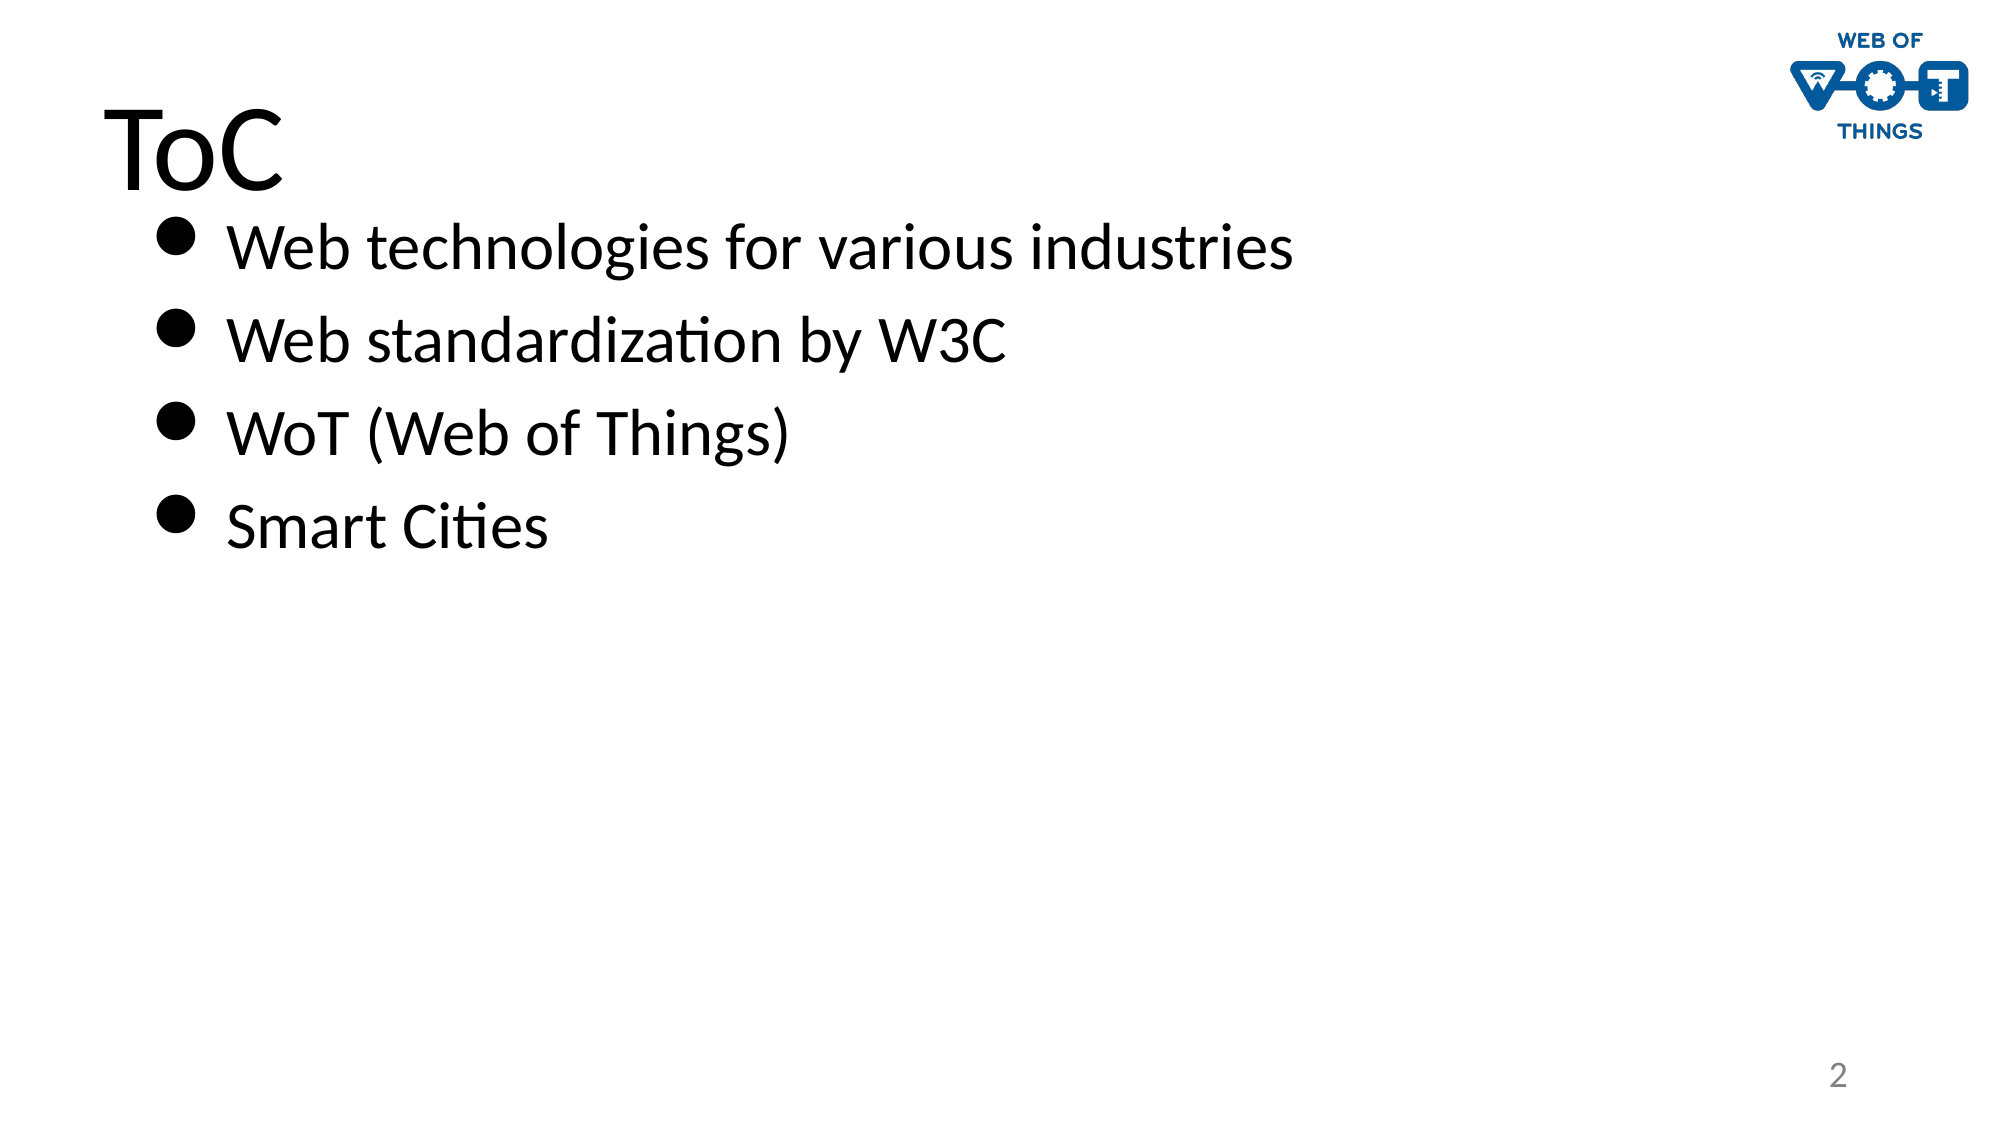

# ToC
Web technologies for various industries
Web standardization by W3C
WoT (Web of Things)
Smart Cities

2